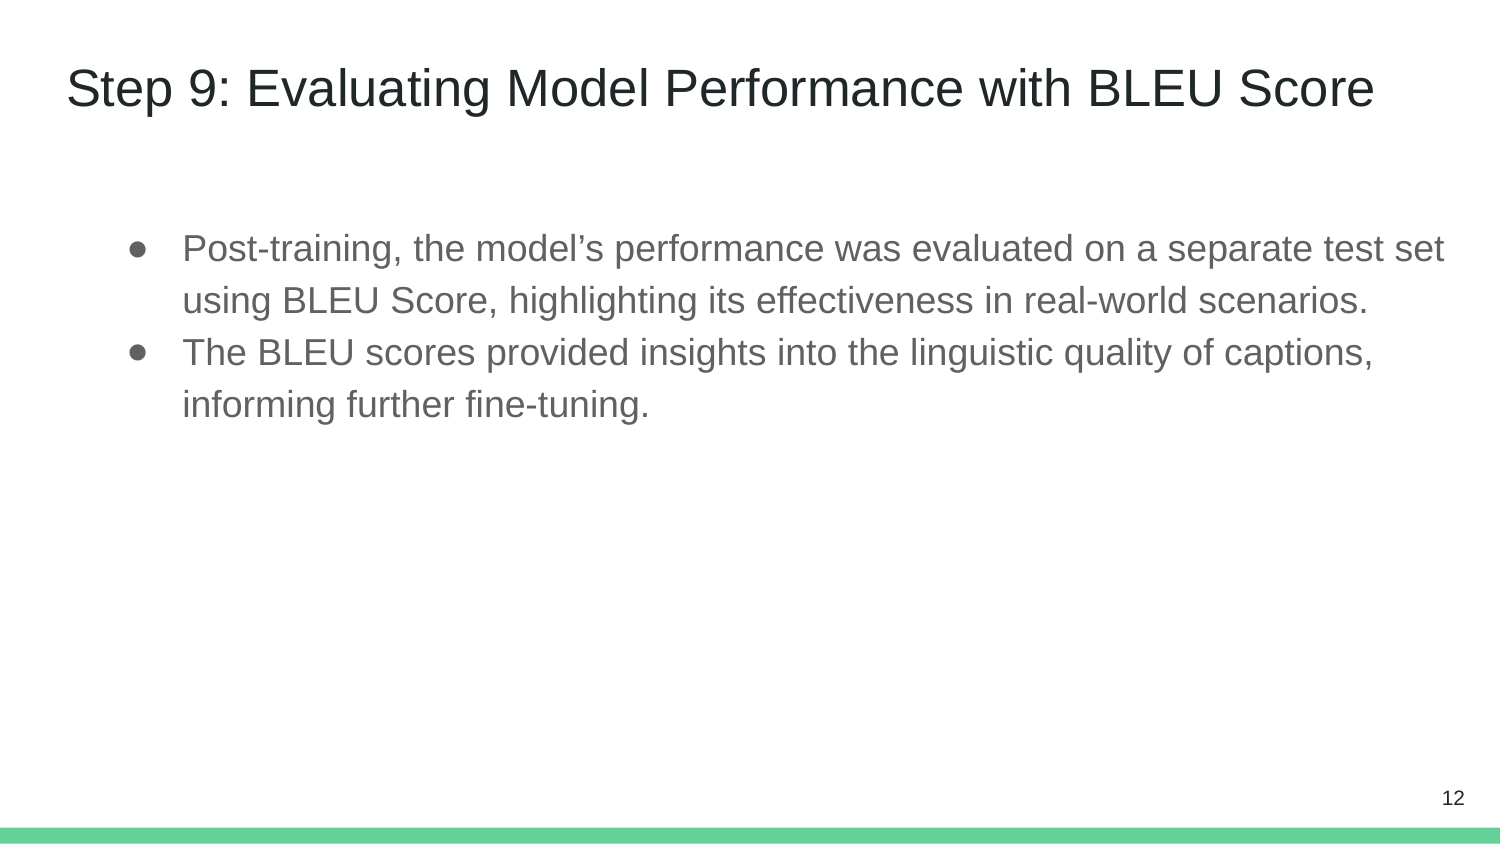

# Step 9: Evaluating Model Performance with BLEU Score

Post-training, the model’s performance was evaluated on a separate test set using BLEU Score, highlighting its effectiveness in real-world scenarios.
The BLEU scores provided insights into the linguistic quality of captions, informing further fine-tuning.
12